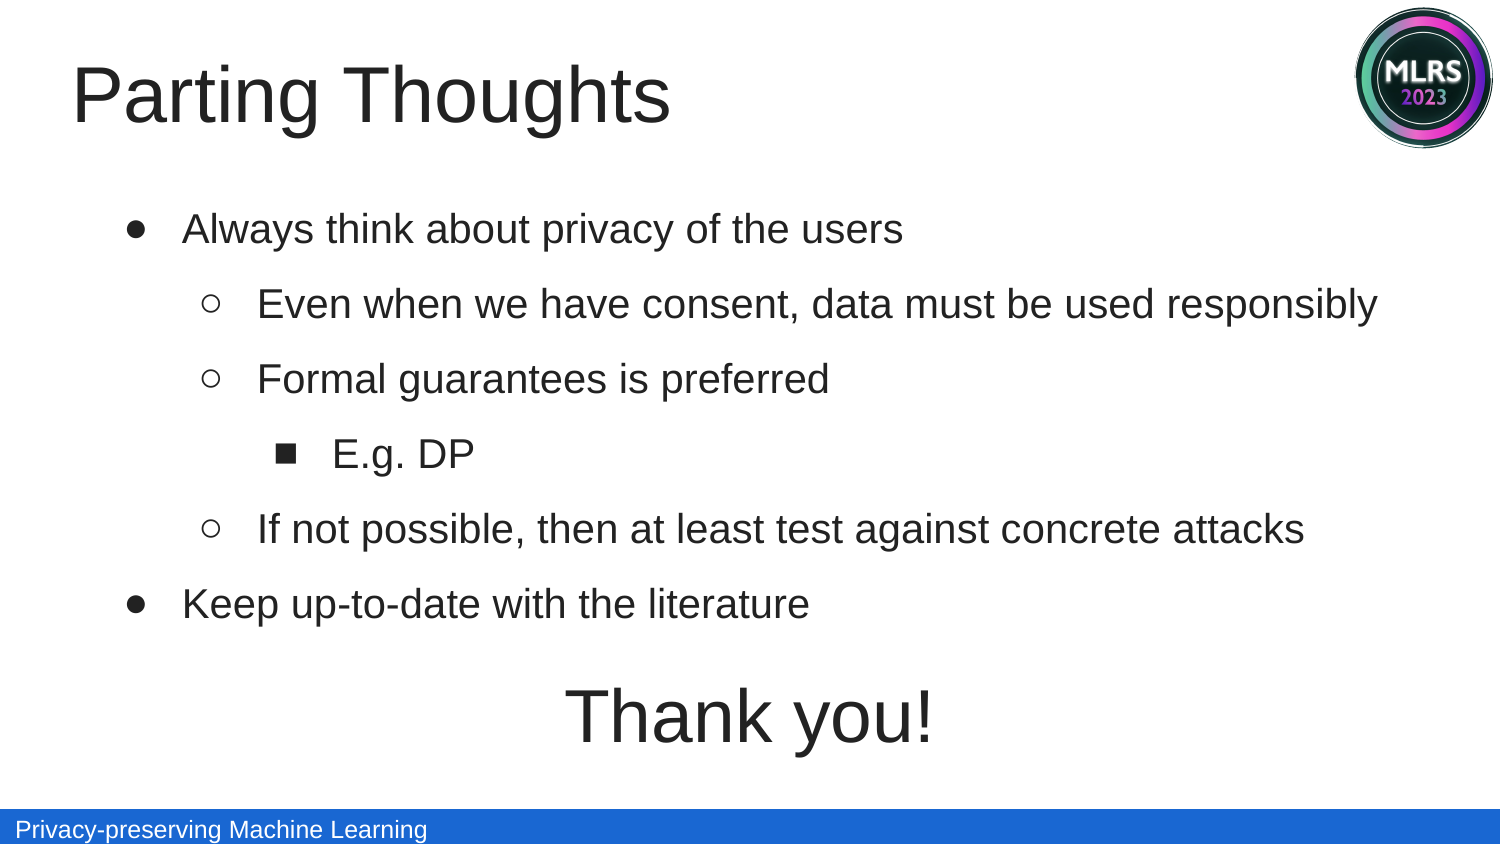

Parting Thoughts
Always think about privacy of the users
Even when we have consent, data must be used responsibly
Formal guarantees is preferred
E.g. DP
If not possible, then at least test against concrete attacks
Keep up-to-date with the literature
Thank you!